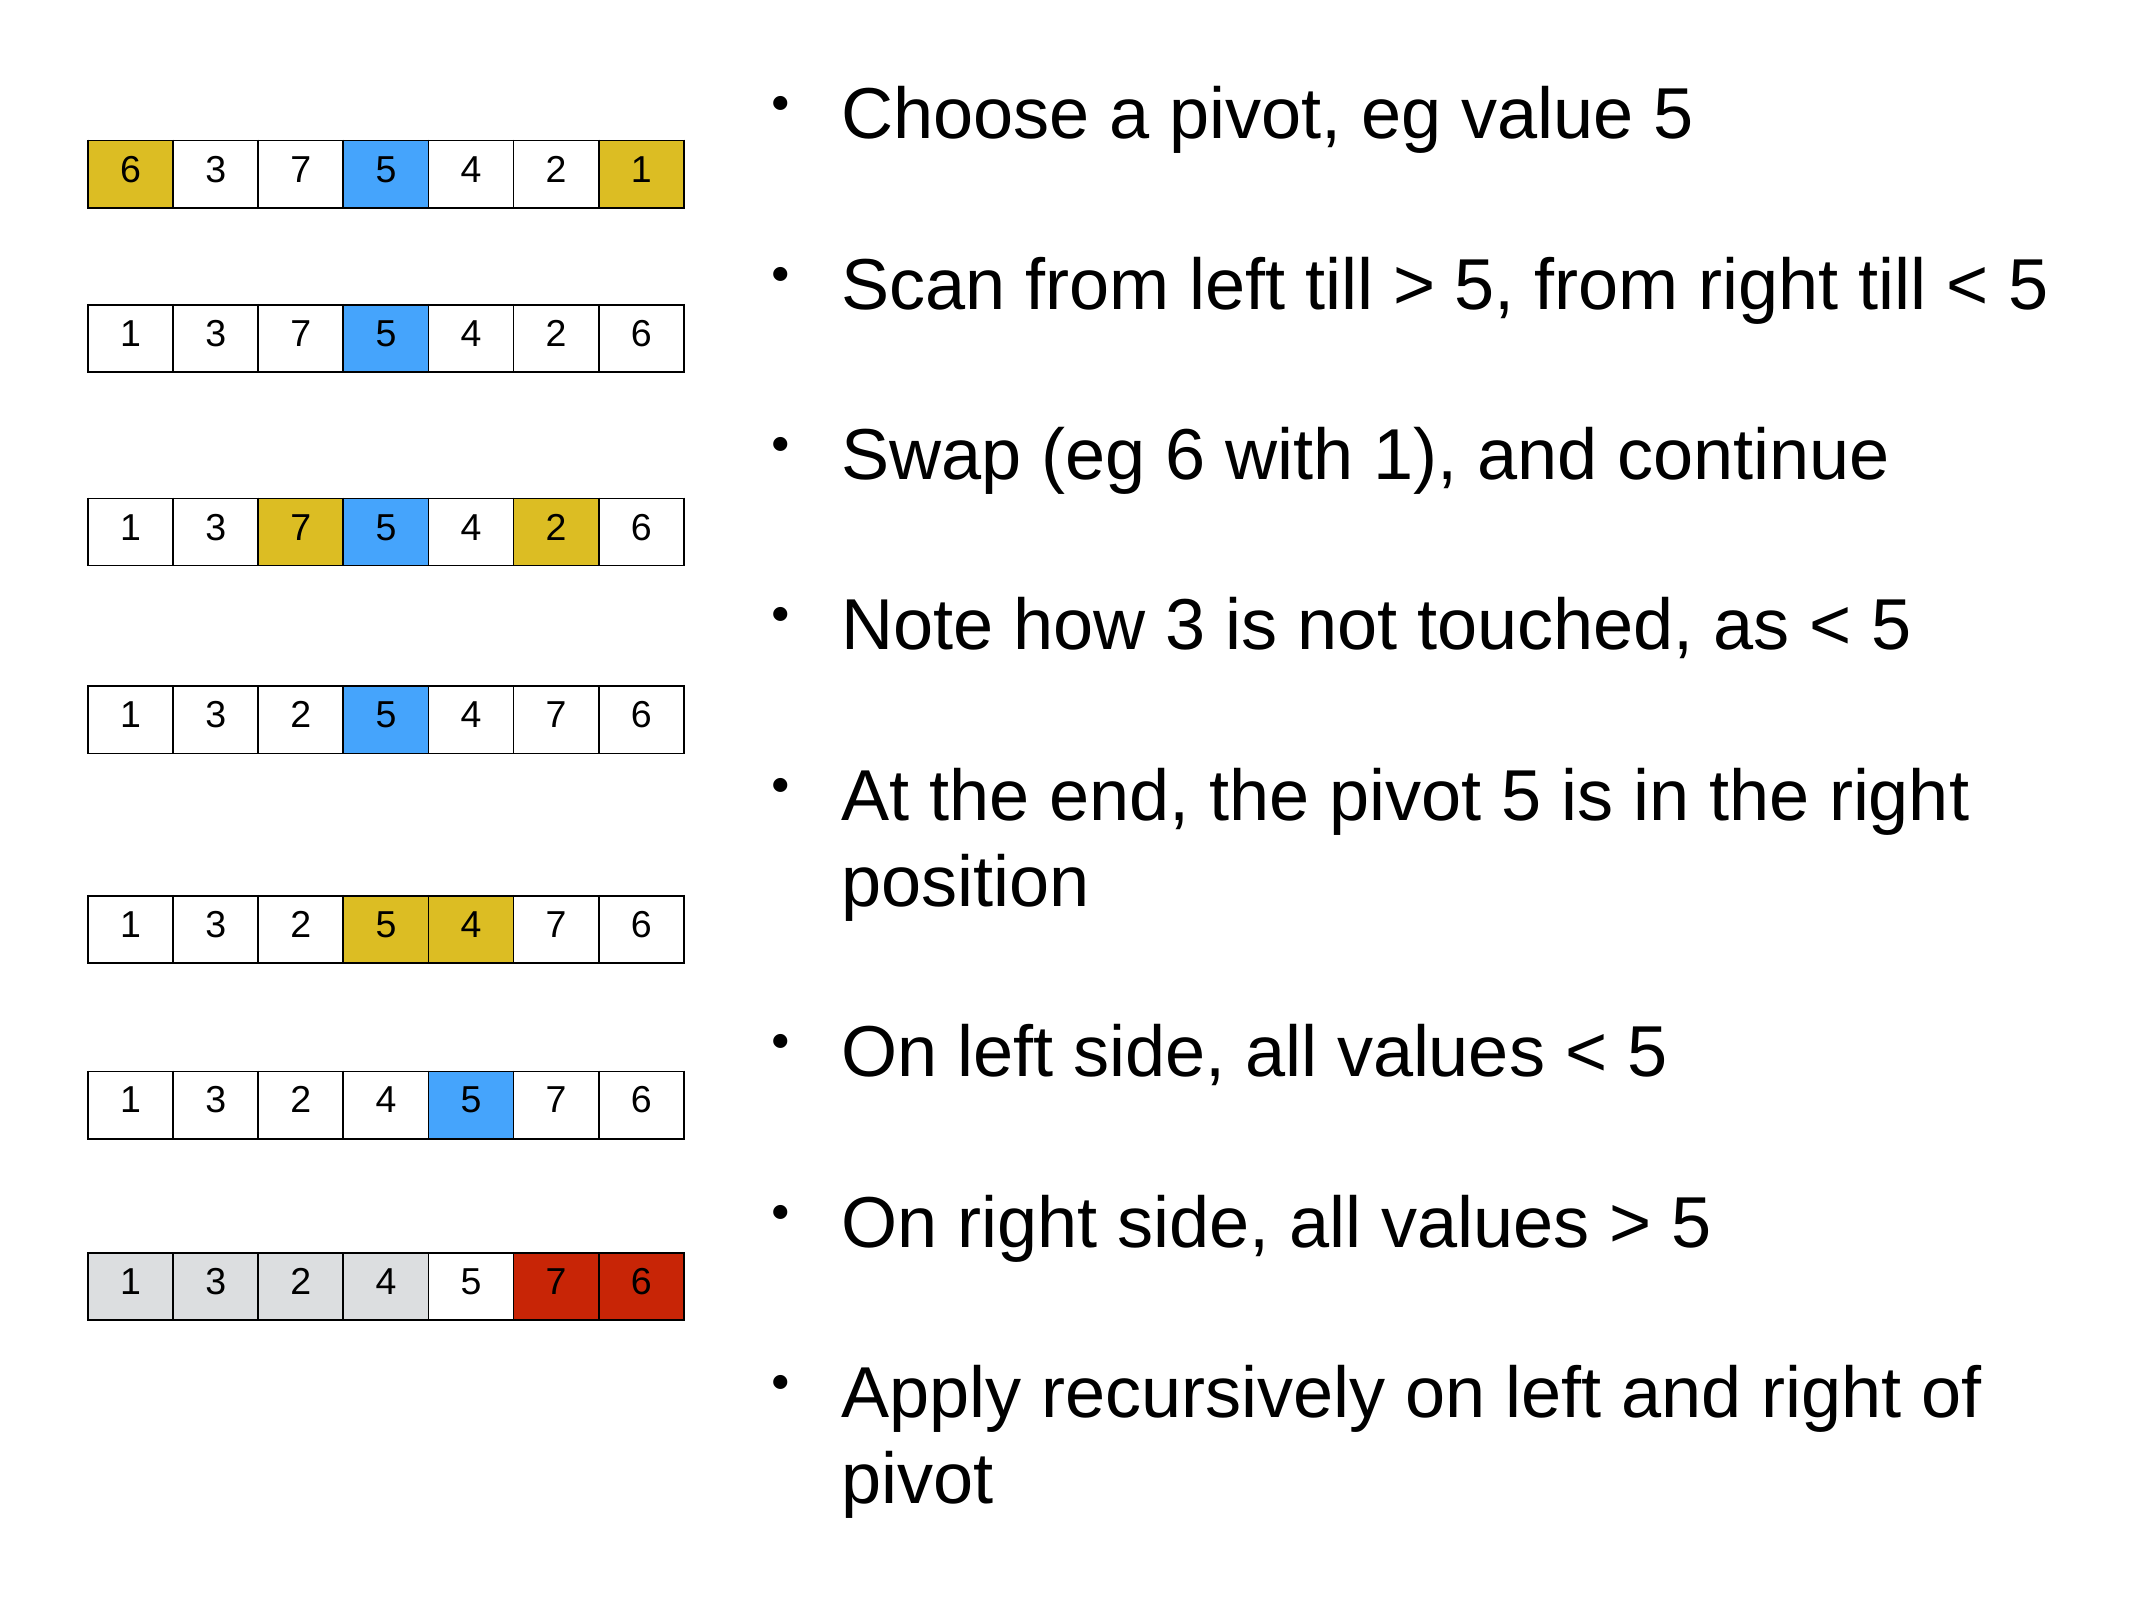

Choose a pivot, eg value 5
Scan from left till > 5, from right till < 5
Swap (eg 6 with 1), and continue
Note how 3 is not touched, as < 5
At the end, the pivot 5 is in the right position
On left side, all values < 5
On right side, all values > 5
Apply recursively on left and right of pivot
| 6 | 3 | 7 | 5 | 4 | 2 | 1 |
| --- | --- | --- | --- | --- | --- | --- |
| 1 | 3 | 7 | 5 | 4 | 2 | 6 |
| --- | --- | --- | --- | --- | --- | --- |
| 1 | 3 | 7 | 5 | 4 | 2 | 6 |
| --- | --- | --- | --- | --- | --- | --- |
| 1 | 3 | 2 | 5 | 4 | 7 | 6 |
| --- | --- | --- | --- | --- | --- | --- |
| 1 | 3 | 2 | 5 | 4 | 7 | 6 |
| --- | --- | --- | --- | --- | --- | --- |
| 1 | 3 | 2 | 4 | 5 | 7 | 6 |
| --- | --- | --- | --- | --- | --- | --- |
| 1 | 3 | 2 | 4 | 5 | 7 | 6 |
| --- | --- | --- | --- | --- | --- | --- |